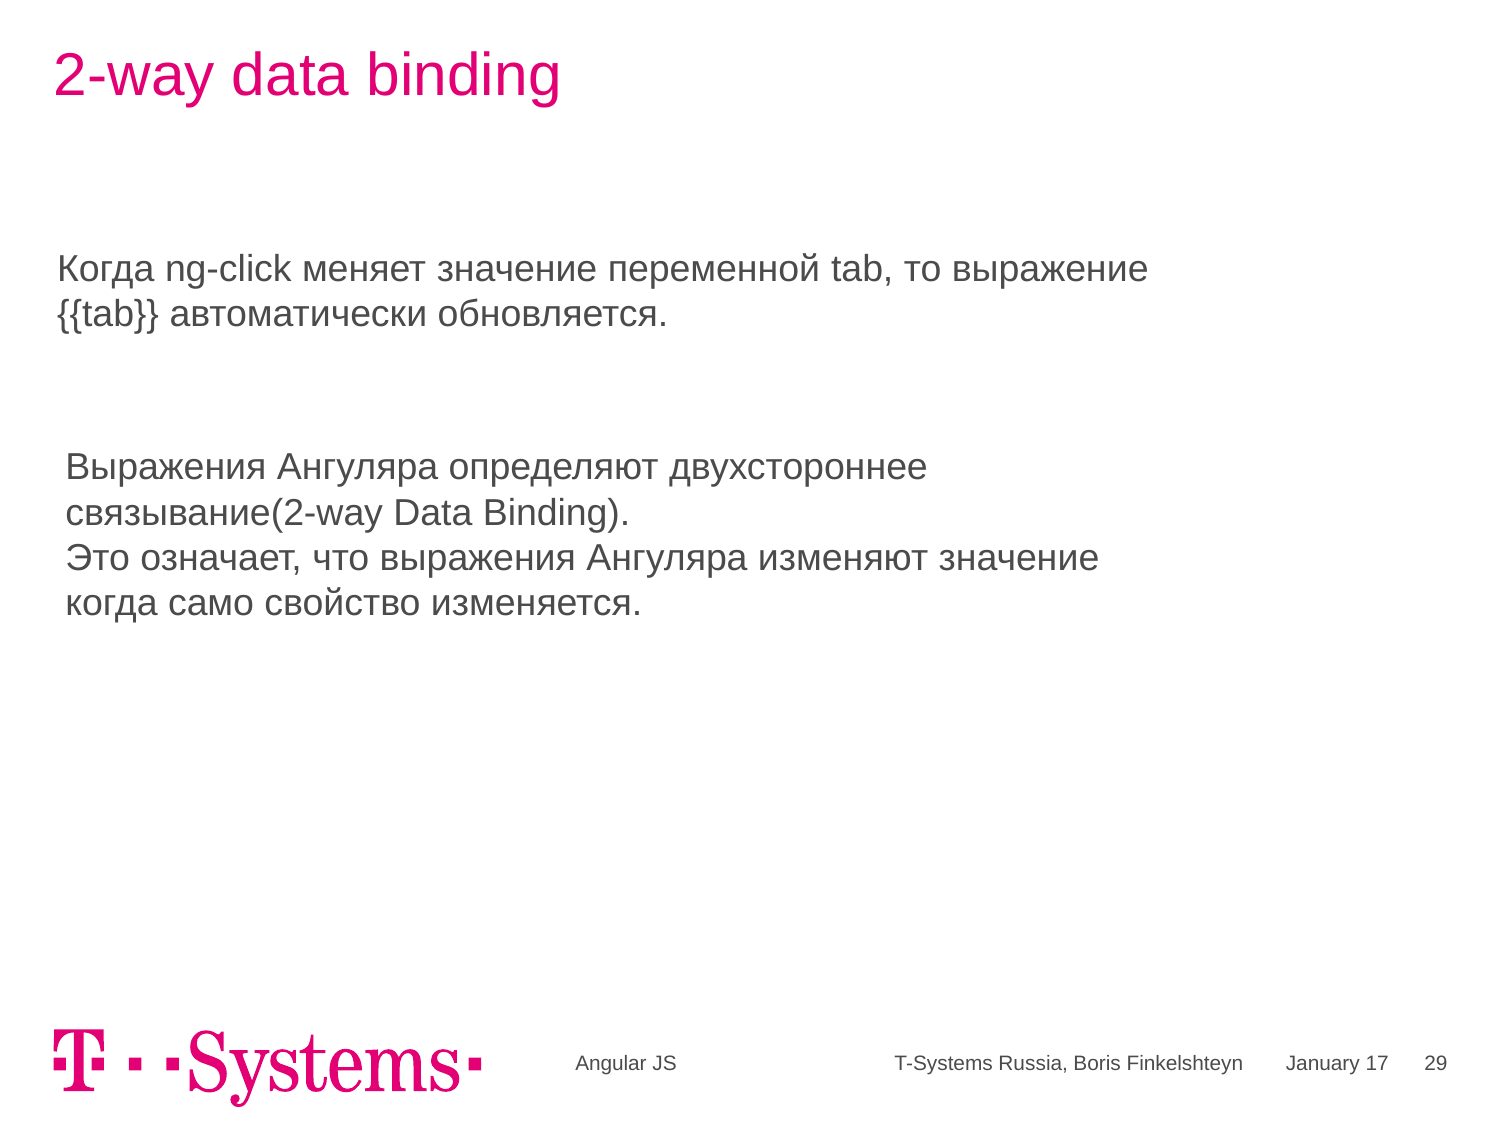

# 2-way data binding
Когда ng-click меняет значение переменной tab, то выражение {{tab}} автоматически обновляется.
Выражения Ангуляра определяют двухстороннее связывание(2-way Data Binding).
Это означает, что выражения Ангуляра изменяют значение когда само свойство изменяется.
Angular JS                                      T-Systems Russia, Boris Finkelshteyn
January 17
29